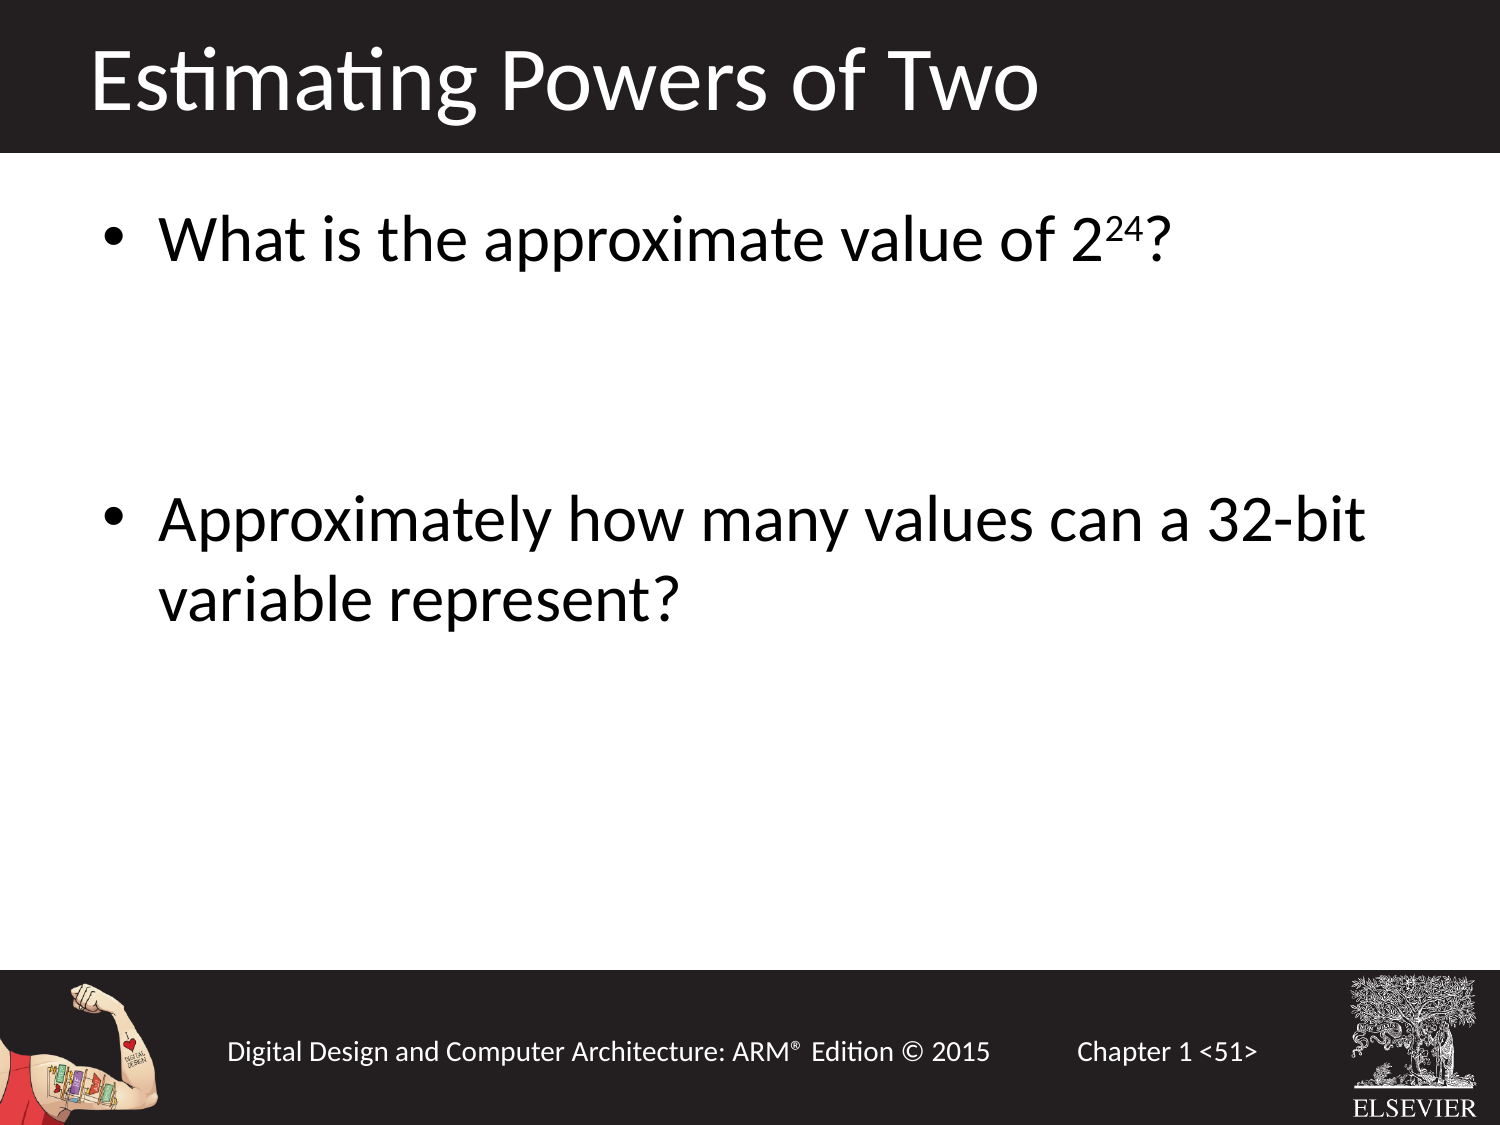

Estimating Powers of Two

What is the approximate value of 224?

Approximately how many values can a 32-bit variable represent?